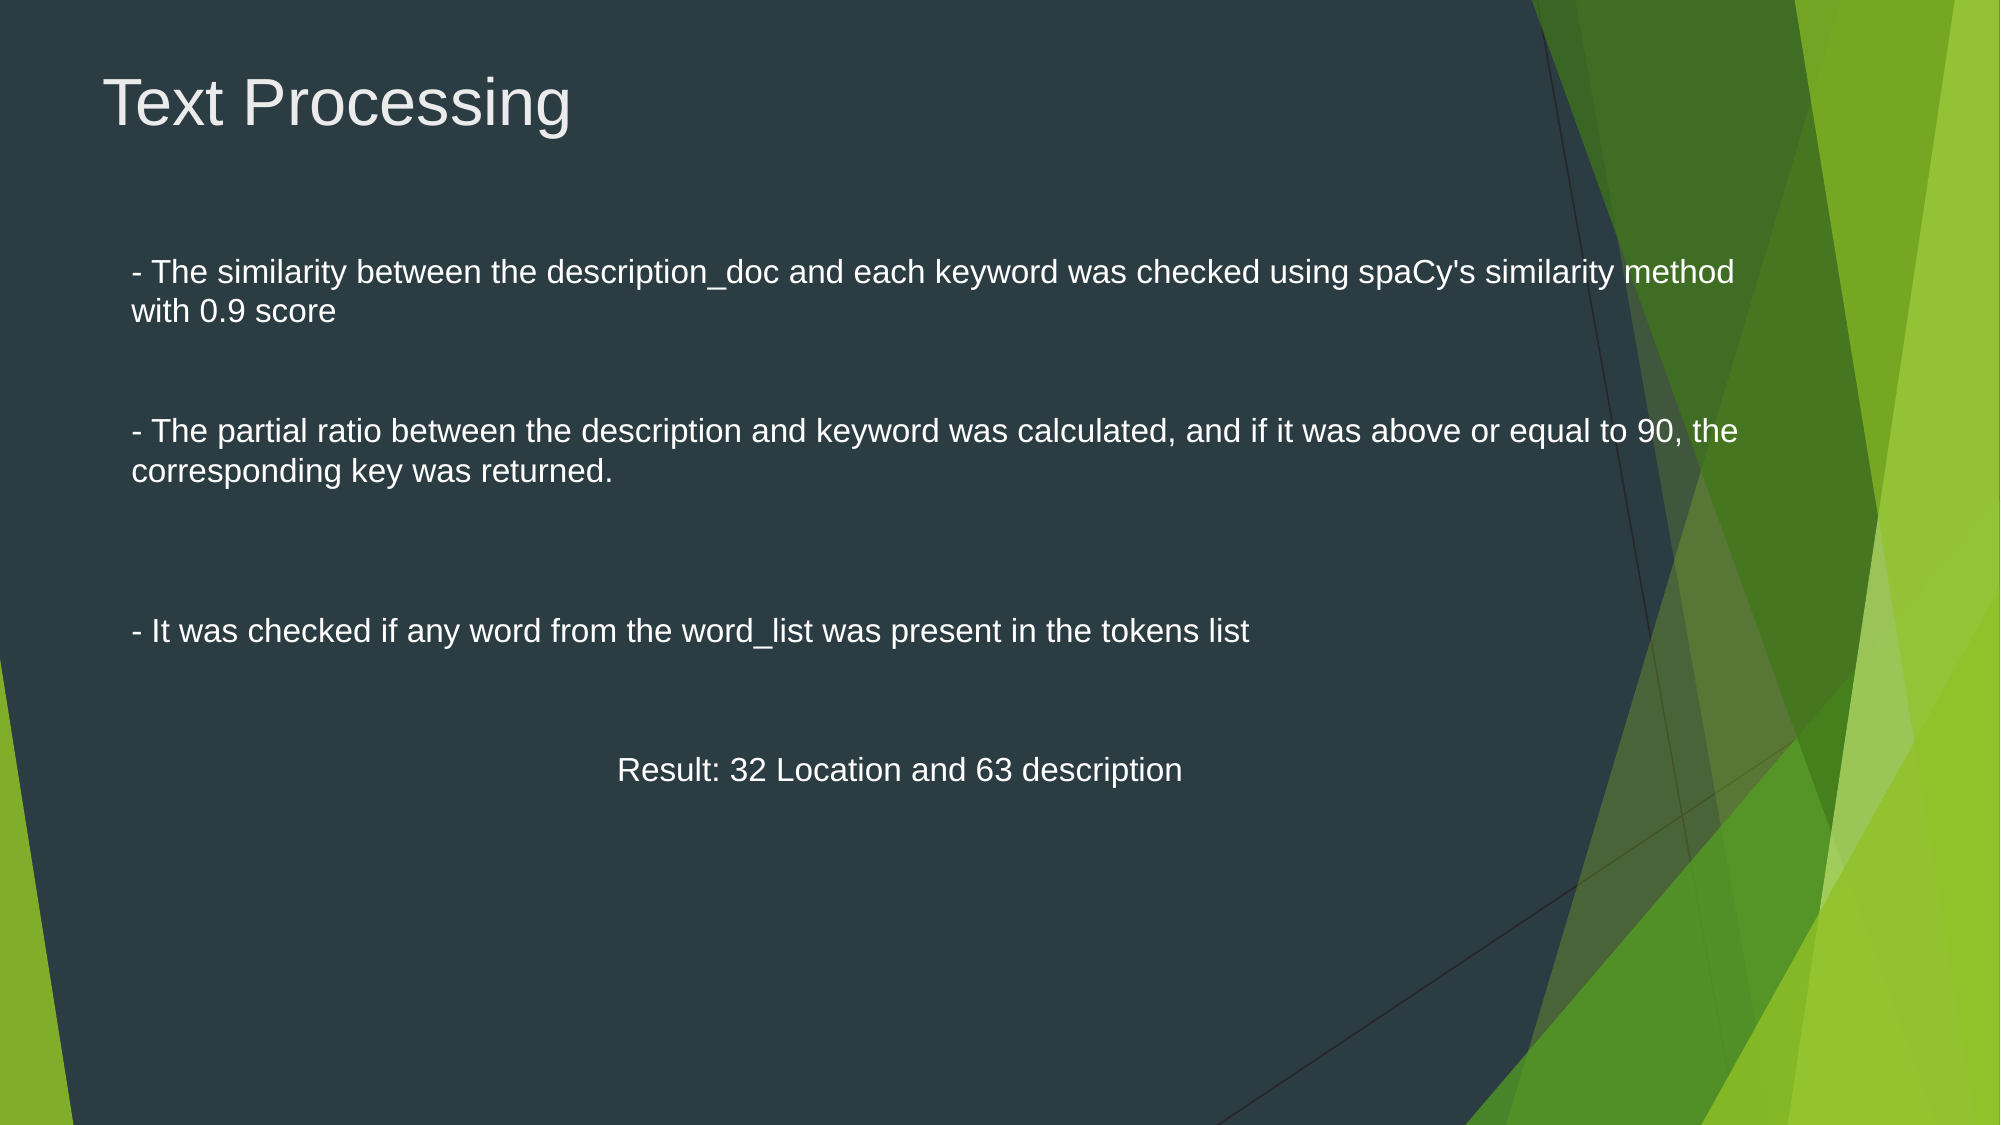

Text Processing
- The similarity between the description_doc and each keyword was checked using spaCy's similarity method with 0.9 score

- The partial ratio between the description and keyword was calculated, and if it was above or equal to 90, the corresponding key was returned.

- It was checked if any word from the word_list was present in the tokens list

Result: 32 Location and 63 description​
​